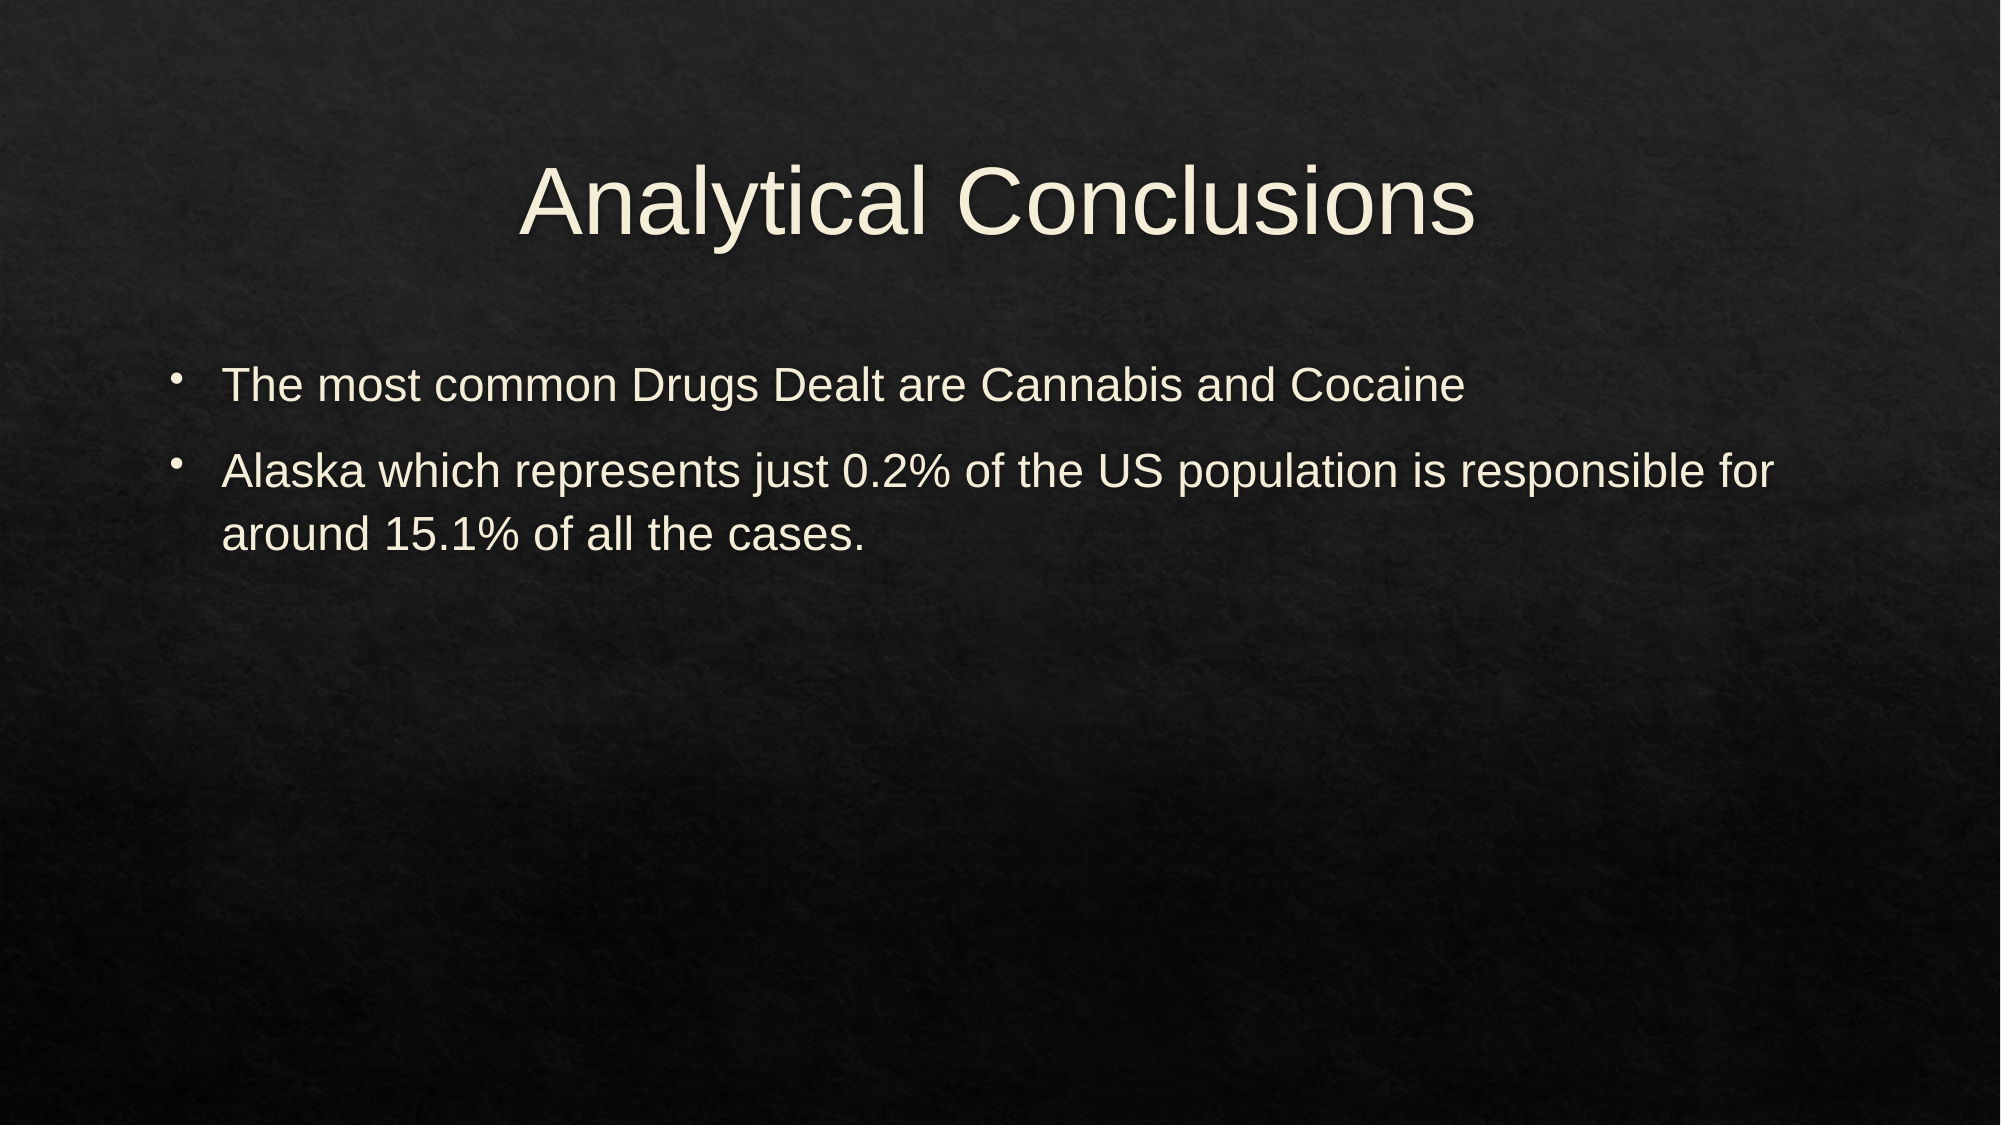

# Analytical Conclusions
The most common Drugs Dealt are Cannabis and Cocaine
Alaska which represents just 0.2% of the US population is responsible for around 15.1% of all the cases.